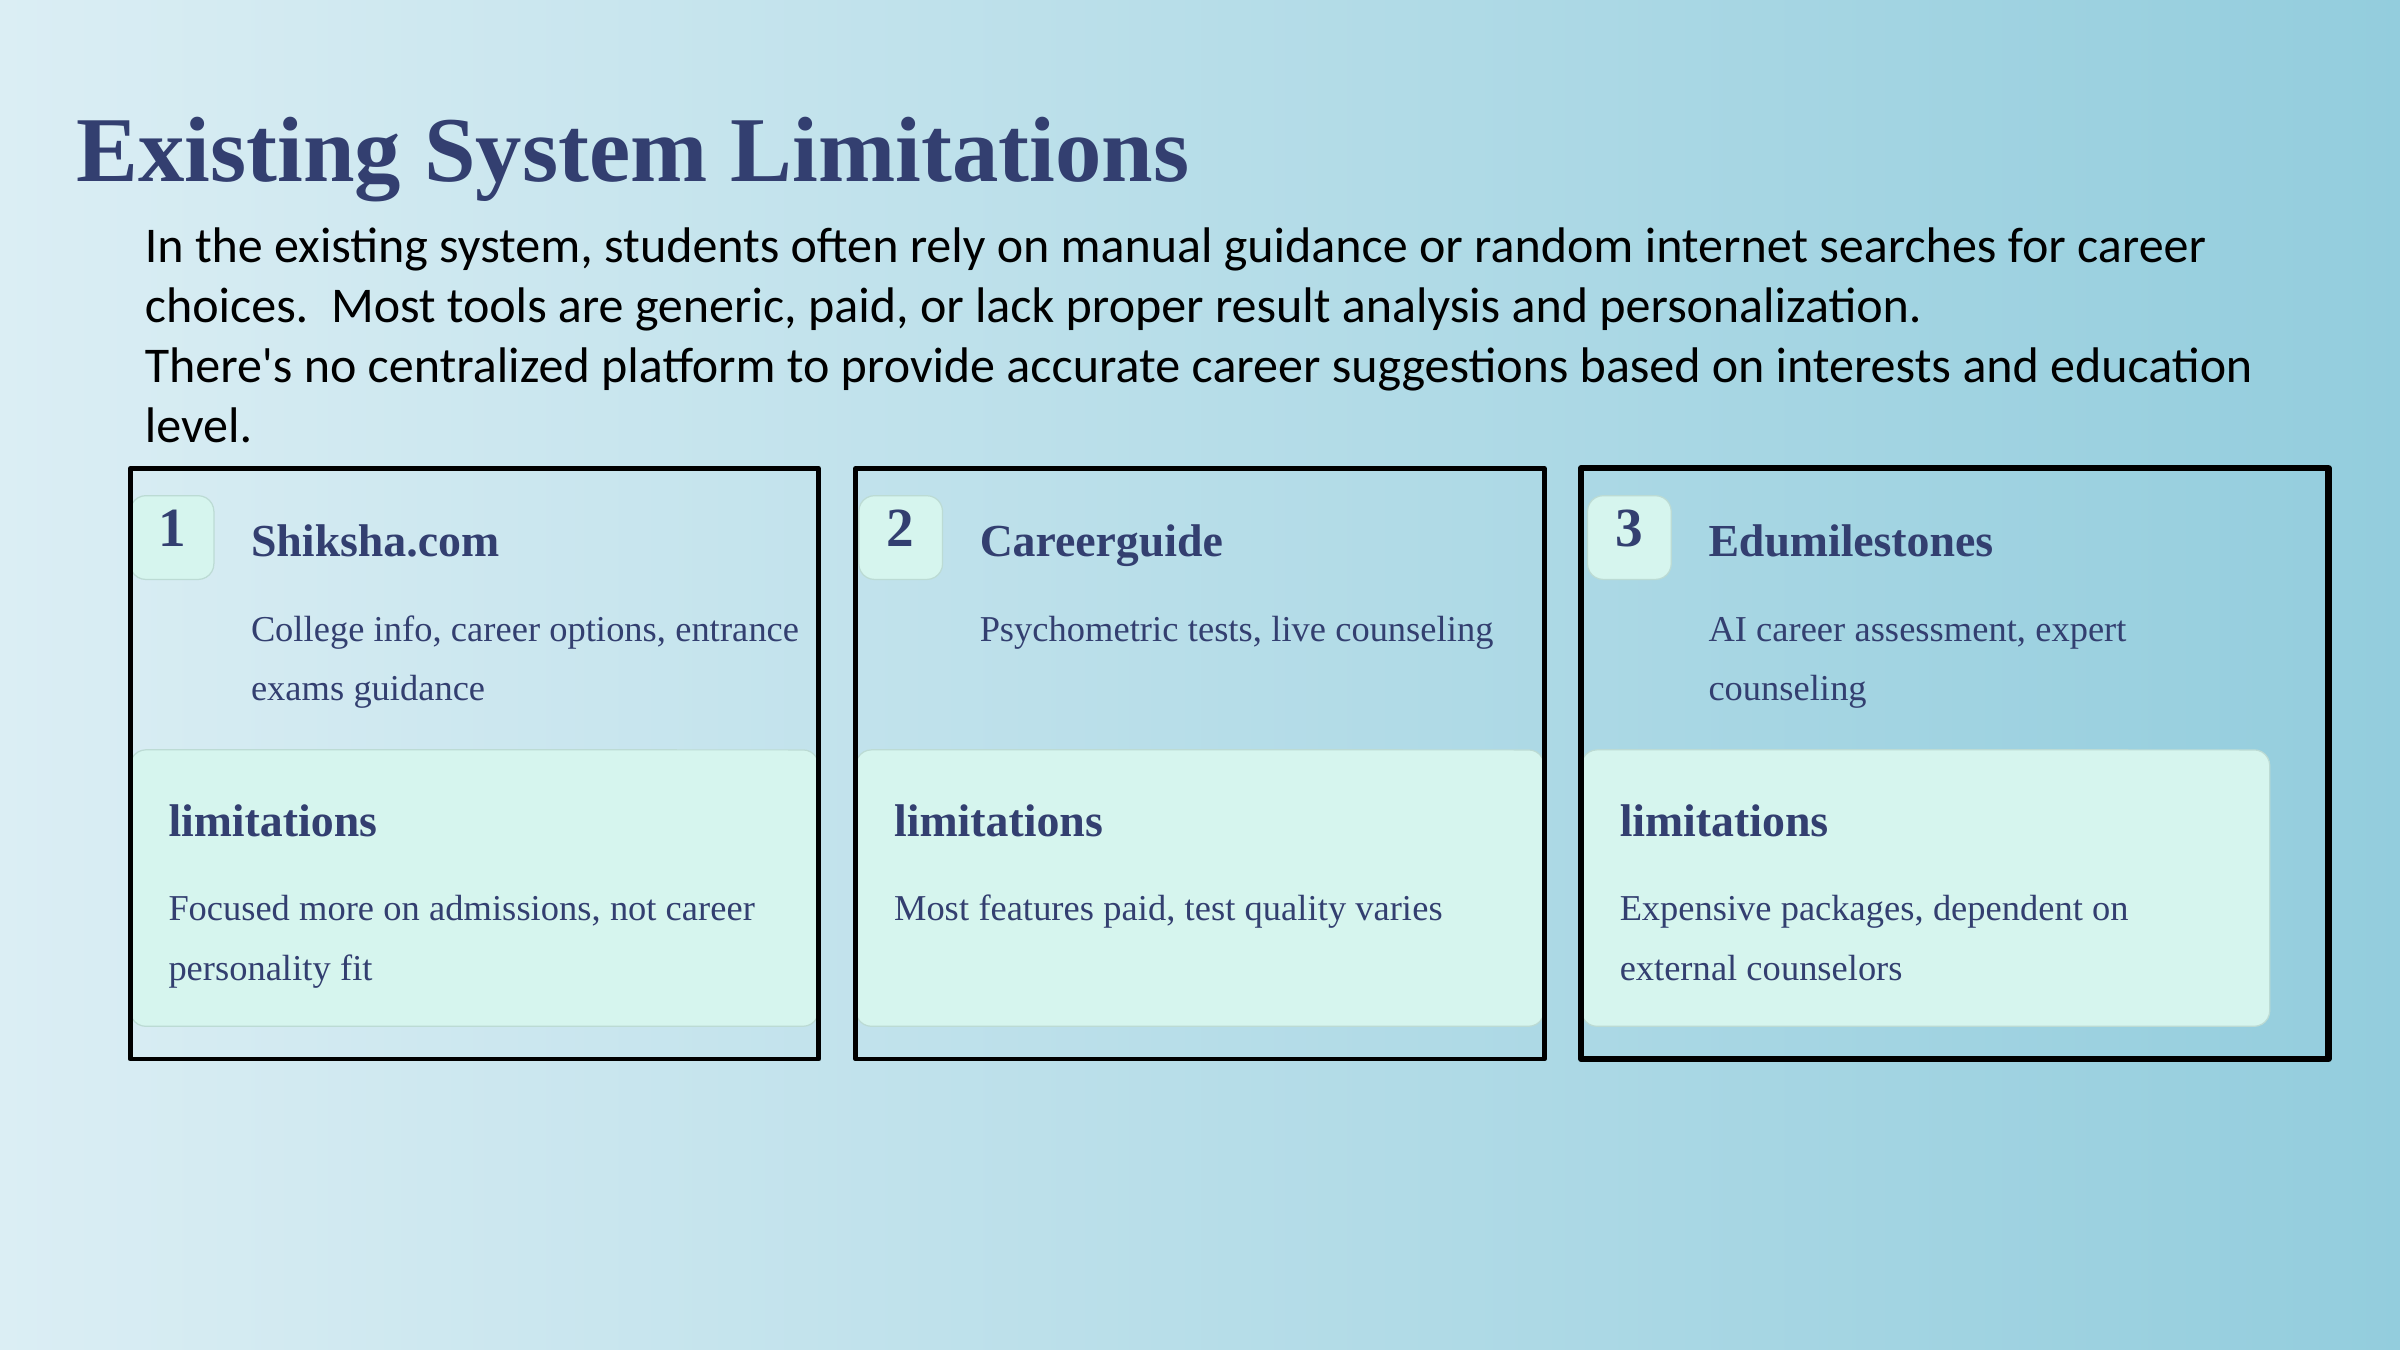

Existing System Limitations
In the existing system, students often rely on manual guidance or random internet searches for career choices.  Most tools are generic, paid, or lack proper result analysis and personalization.
There's no centralized platform to provide accurate career suggestions based on interests and education level.

1
2
3
Shiksha.com
Careerguide
Edumilestones
College info, career options, entrance exams guidance
Psychometric tests, live counseling
AI career assessment, expert counseling

limitations
limitations
limitations
Focused more on admissions, not career personality fit
Most features paid, test quality varies
Expensive packages, dependent on external counselors